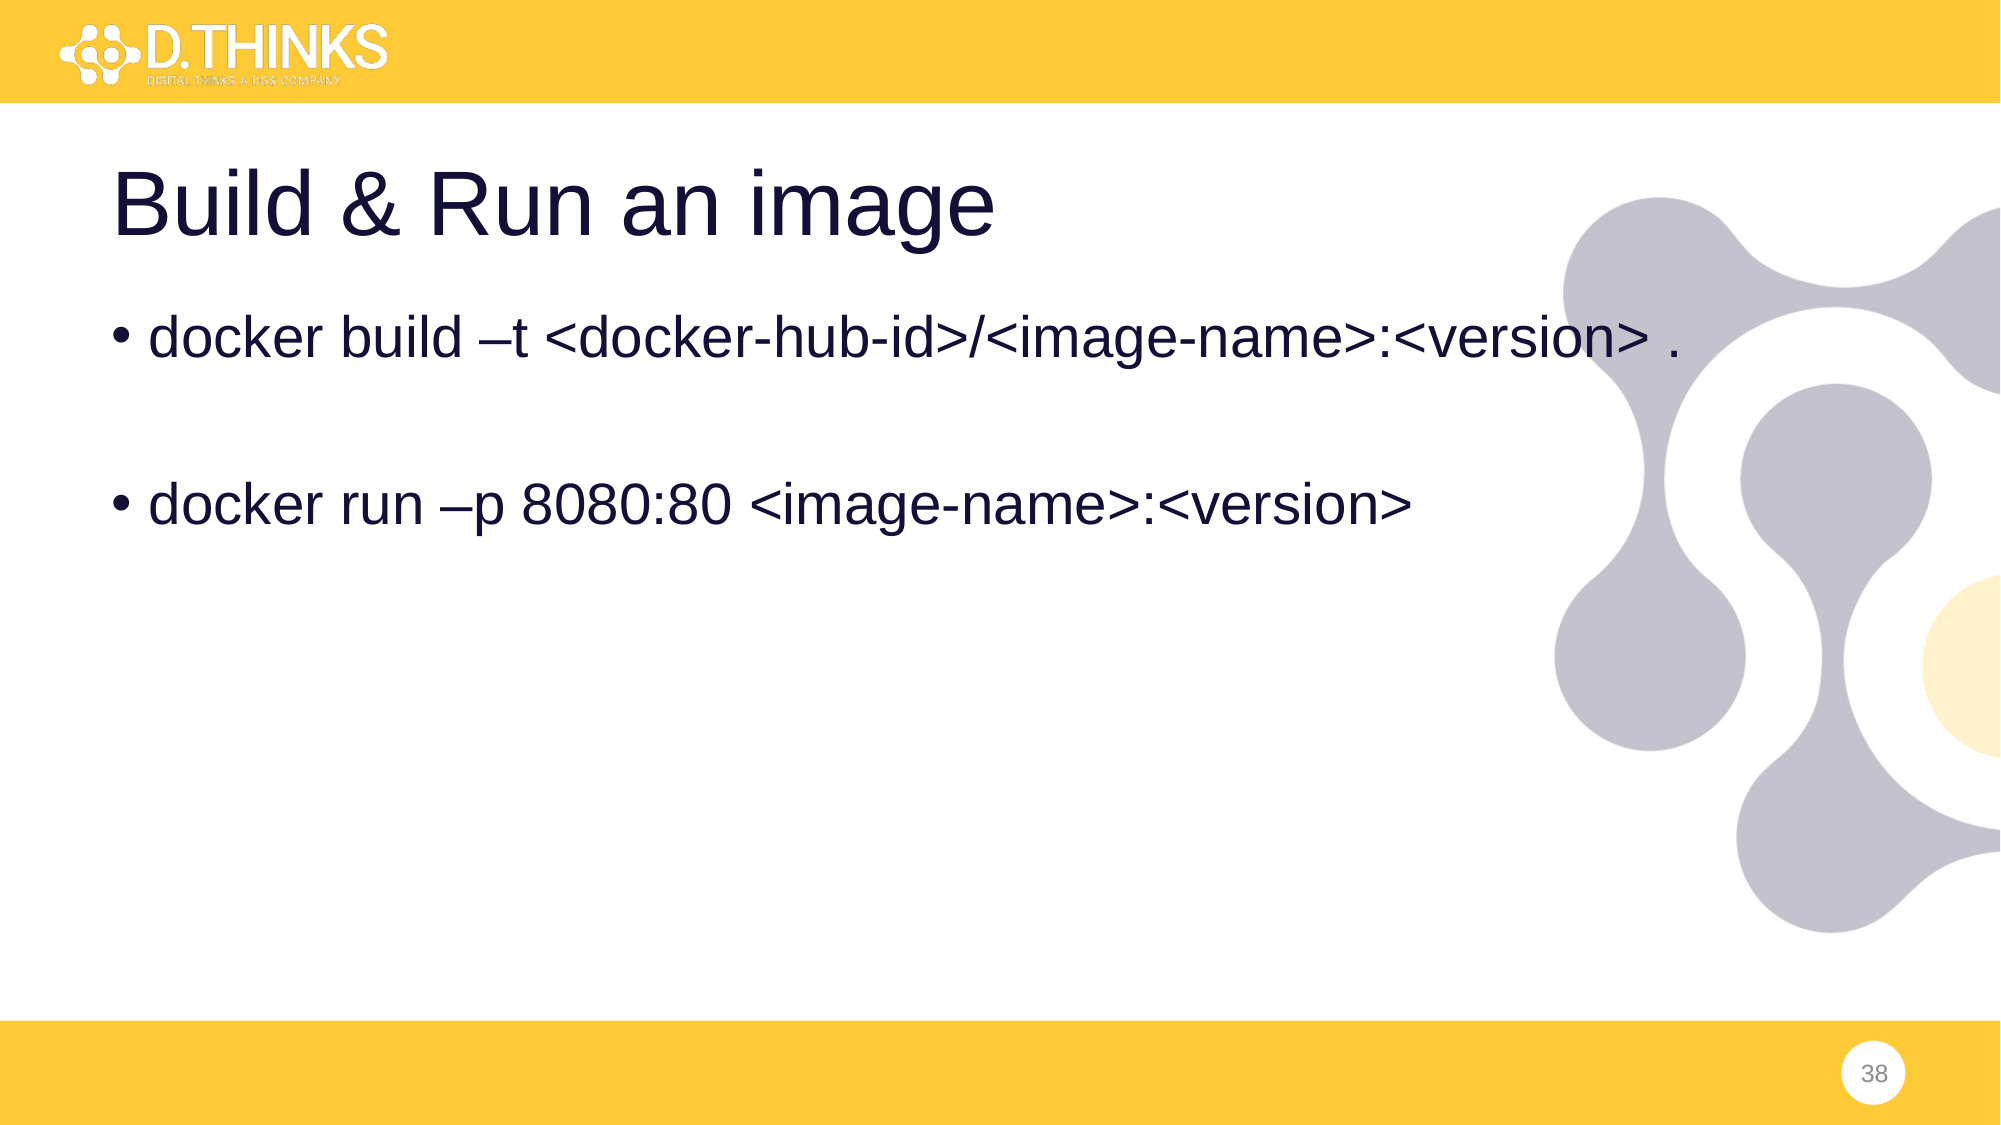

# Build & Run an image
docker build –t <docker-hub-id>/<image-name>:<version> .

docker run –p 8080:80 <image-name>:<version>

38